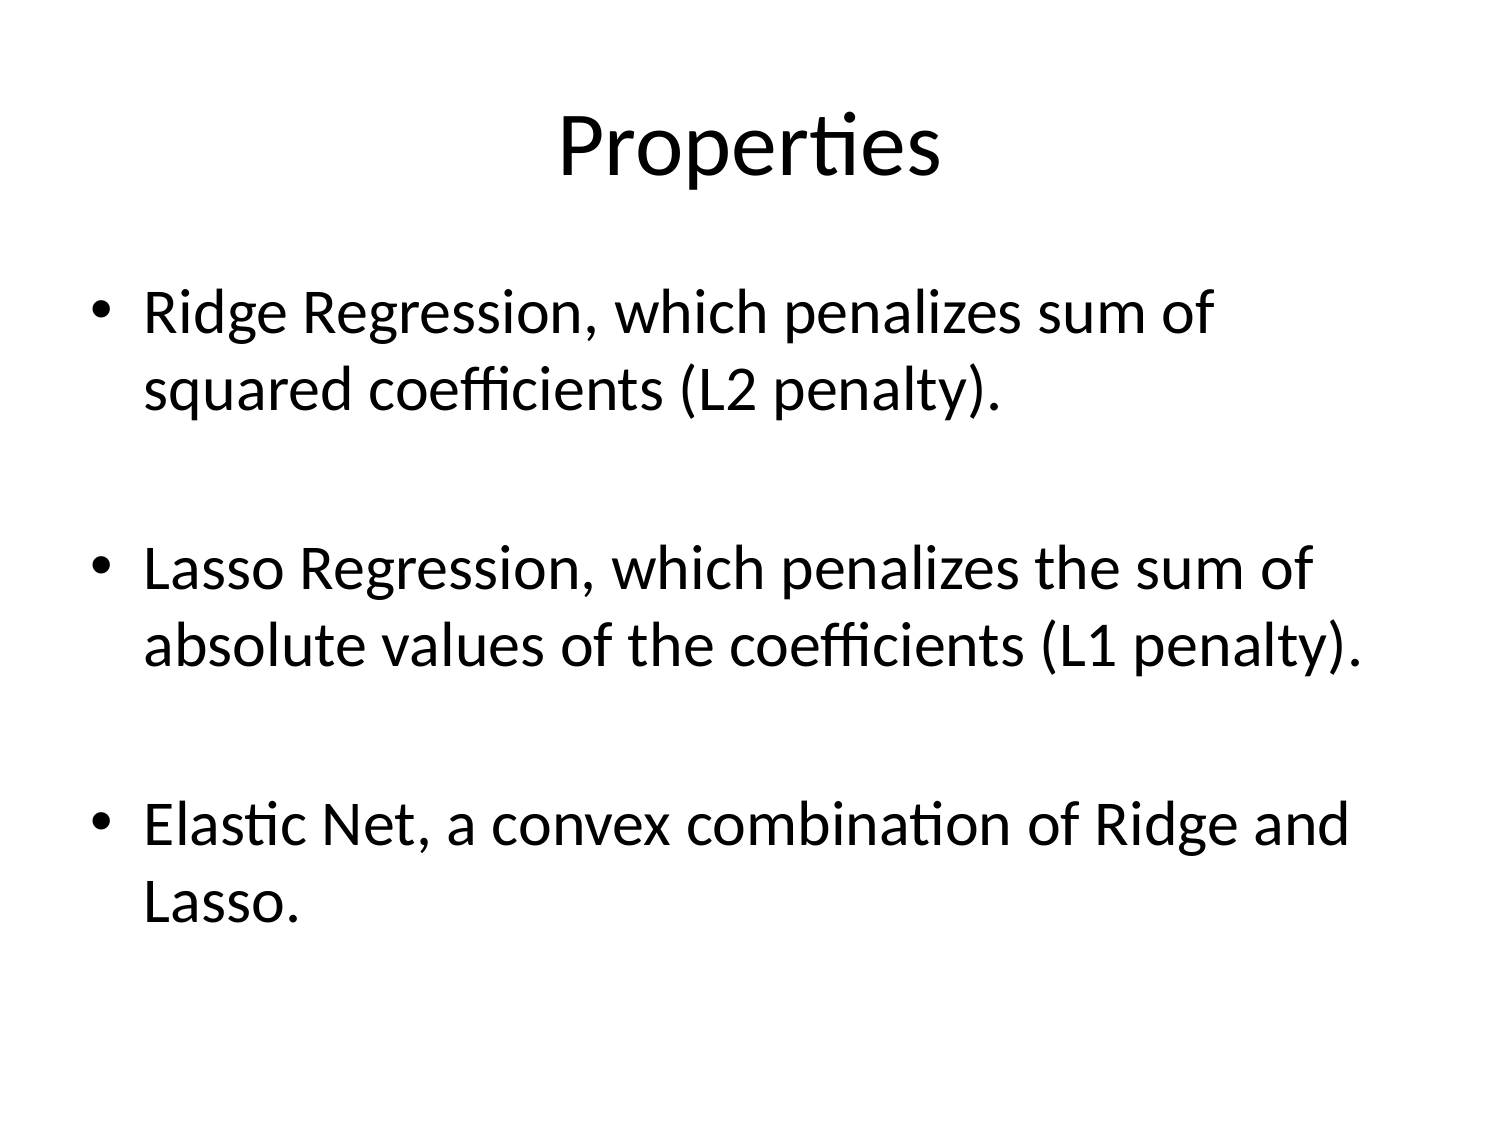

# Properties
Ridge Regression, which penalizes sum of squared coefficients (L2 penalty).

Lasso Regression, which penalizes the sum of absolute values of the coefficients (L1 penalty).

Elastic Net, a convex combination of Ridge and Lasso.